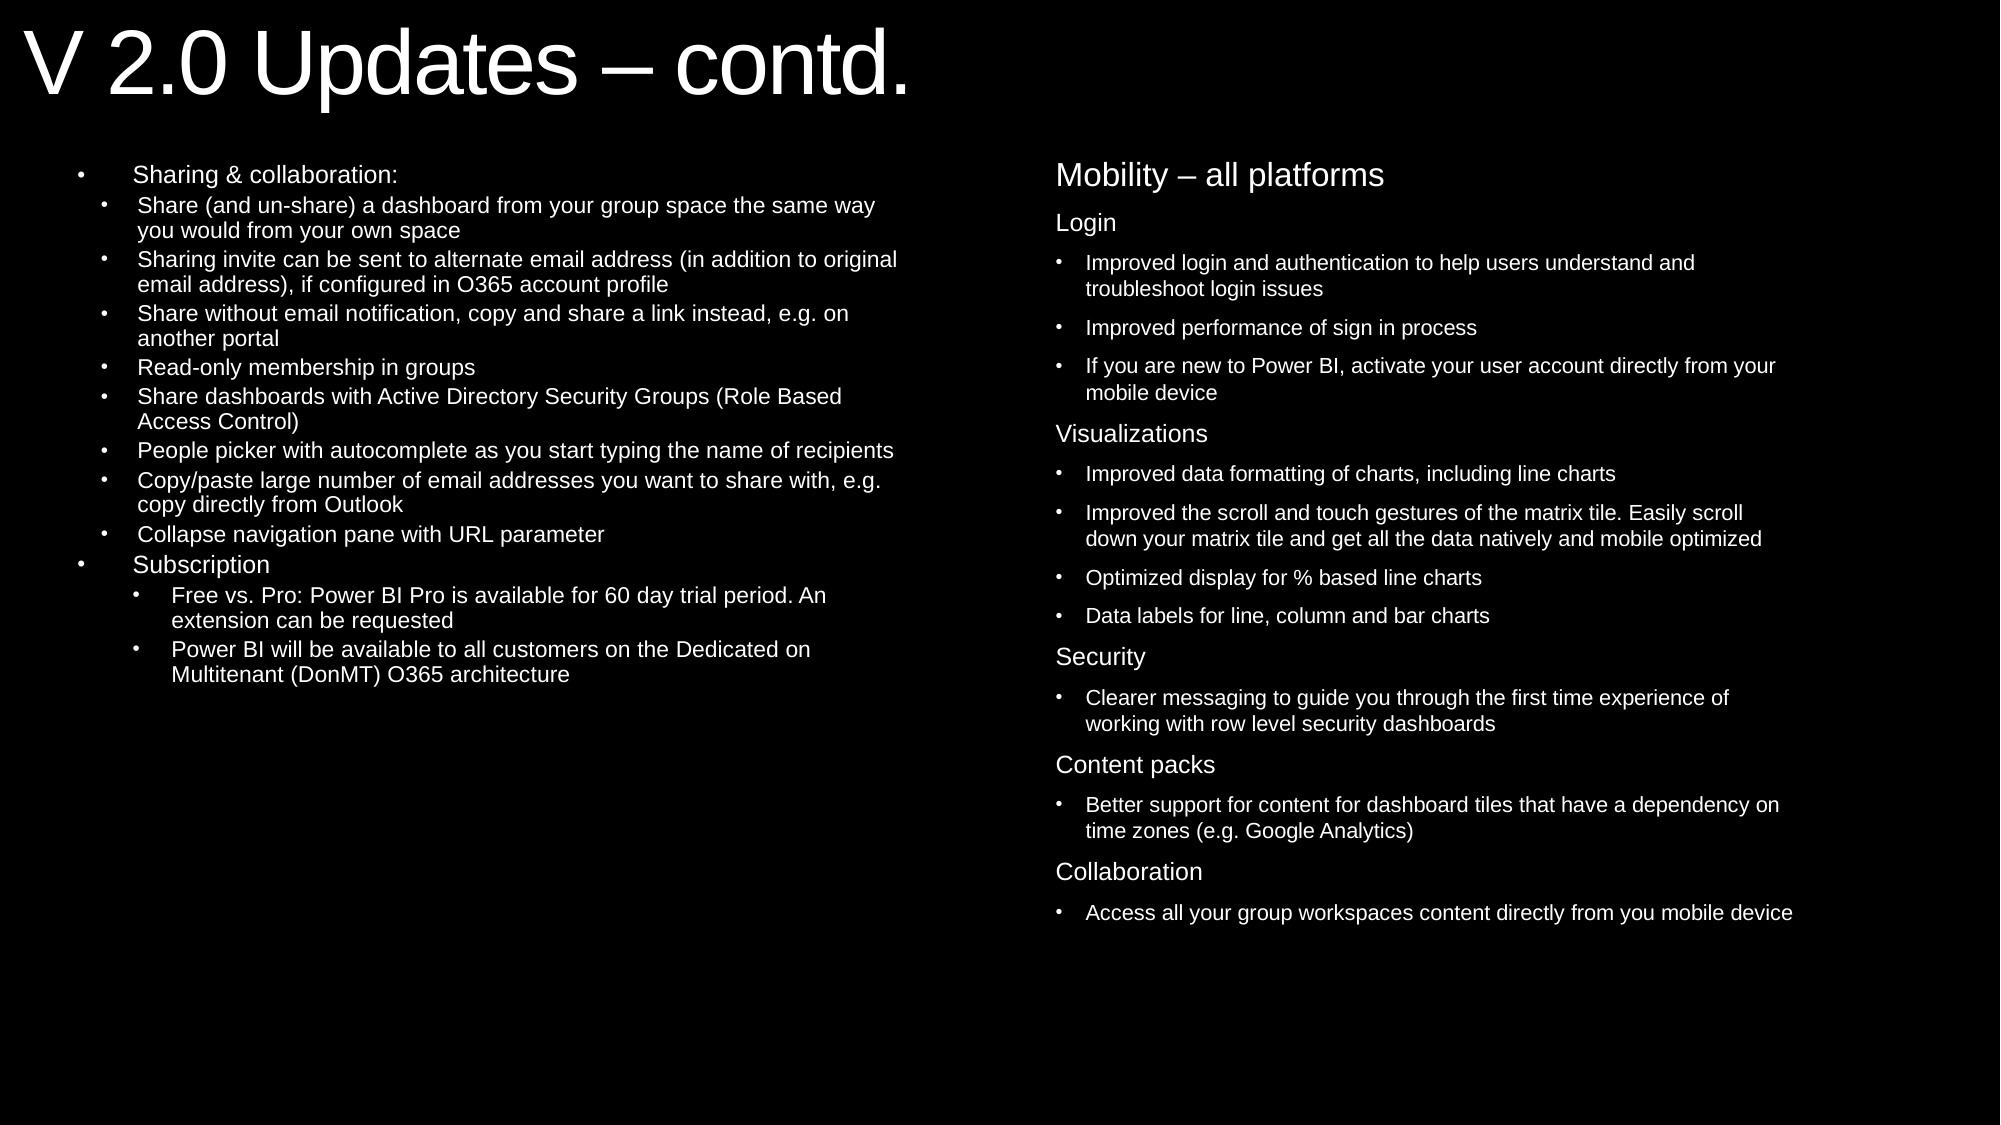

V 2.0 Updates – contd.
Sharing & collaboration:
Share (and un-share) a dashboard from your group space the same way you would from your own space
Sharing invite can be sent to alternate email address (in addition to original email address), if configured in O365 account profile
Share without email notification, copy and share a link instead, e.g. on another portal
Read-only membership in groups
Share dashboards with Active Directory Security Groups (Role Based Access Control)
People picker with autocomplete as you start typing the name of recipients
Copy/paste large number of email addresses you want to share with, e.g. copy directly from Outlook
Collapse navigation pane with URL parameter
Subscription
Free vs. Pro: Power BI Pro is available for 60 day trial period. An extension can be requested
Power BI will be available to all customers on the Dedicated on Multitenant (DonMT) O365 architecture

Mobility – all platforms
Login
Improved login and authentication to help users understand and troubleshoot login issues
Improved performance of sign in process
If you are new to Power BI, activate your user account directly from your mobile device
Visualizations
Improved data formatting of charts, including line charts
Improved the scroll and touch gestures of the matrix tile. Easily scroll down your matrix tile and get all the data natively and mobile optimized
Optimized display for % based line charts
Data labels for line, column and bar charts
Security
Clearer messaging to guide you through the first time experience of working with row level security dashboards
Content packs
Better support for content for dashboard tiles that have a dependency on time zones (e.g. Google Analytics)
Collaboration
Access all your group workspaces content directly from you mobile device